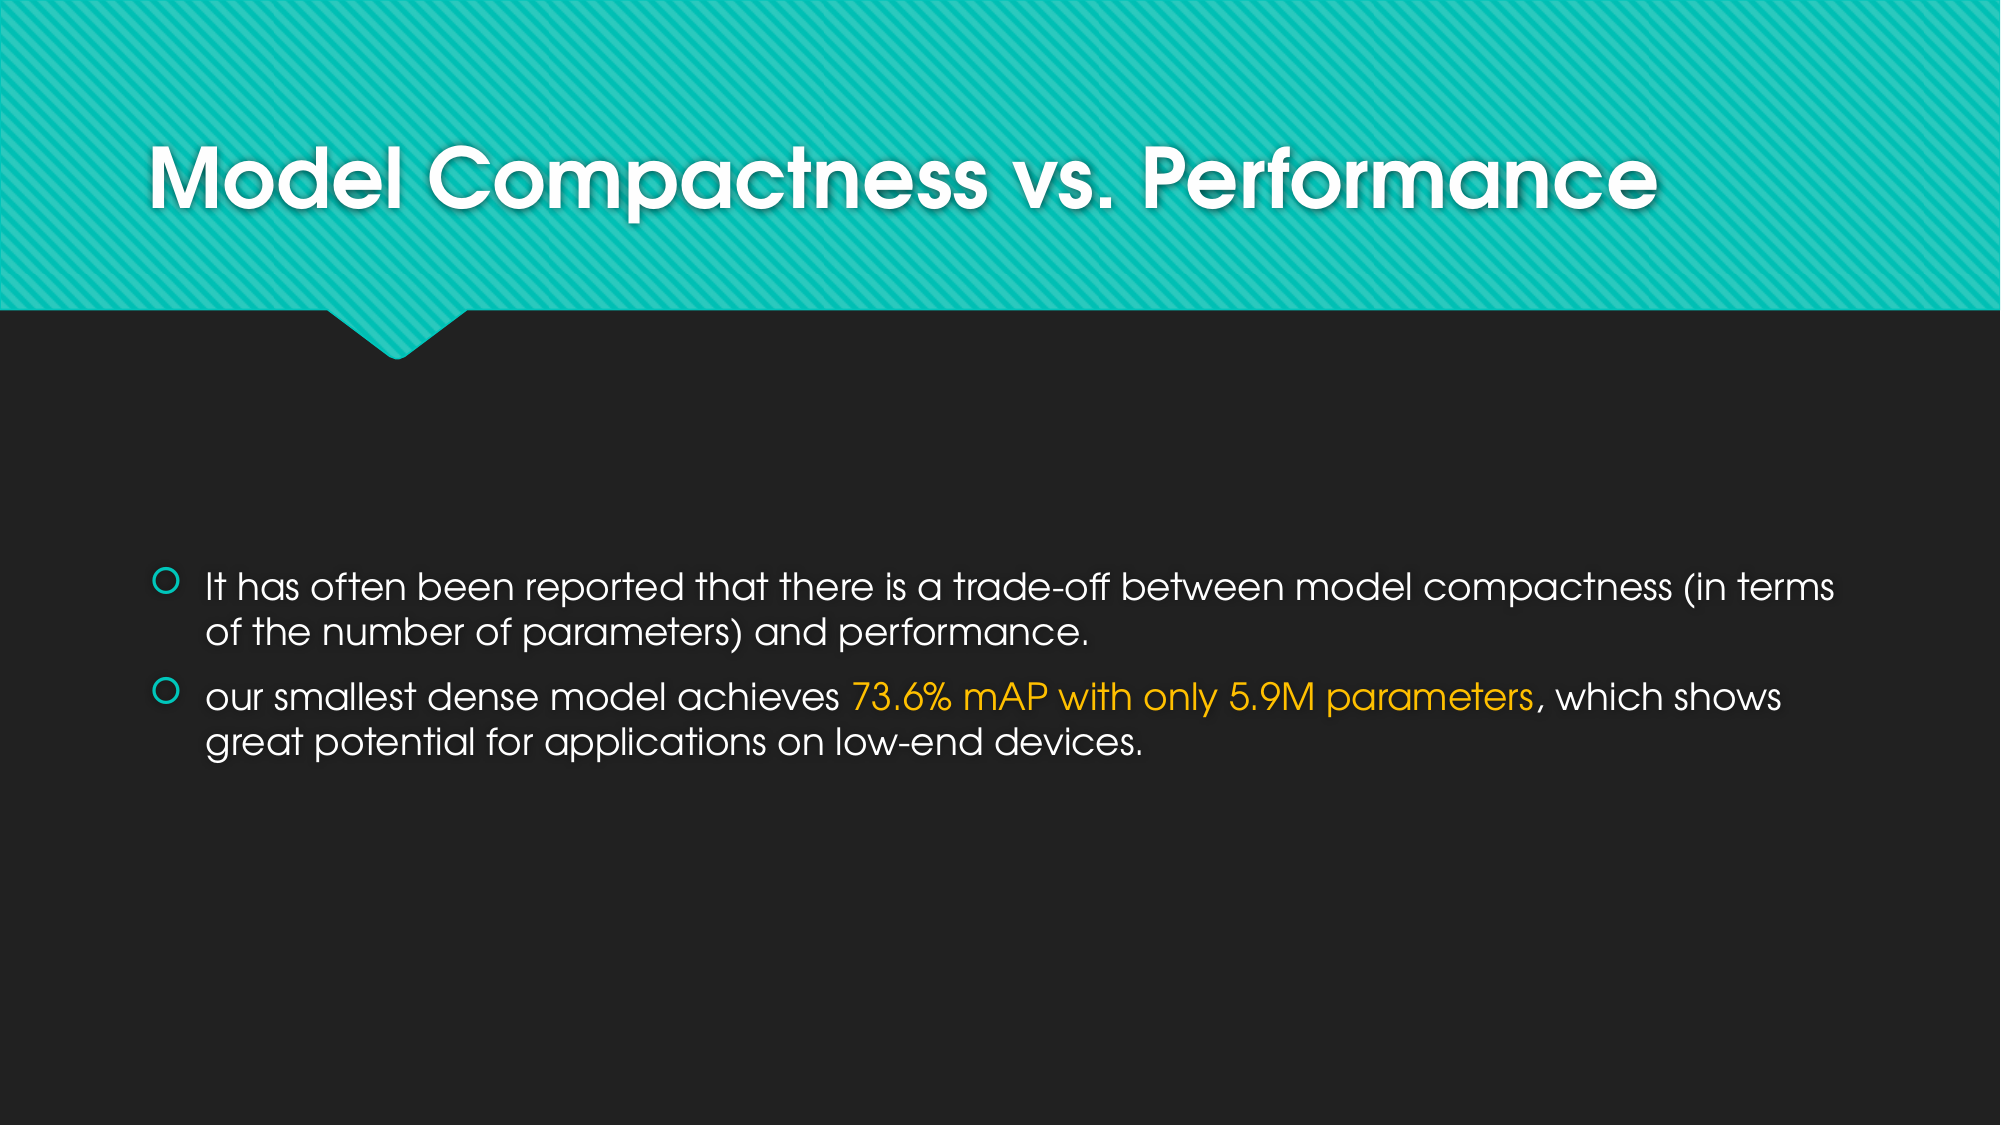

# Model Compactness vs. Performance
It has often been reported that there is a trade-off between model compactness (in terms of the number of parameters) and performance.
our smallest dense model achieves 73.6% mAP with only 5.9M parameters, which shows great potential for applications on low-end devices.